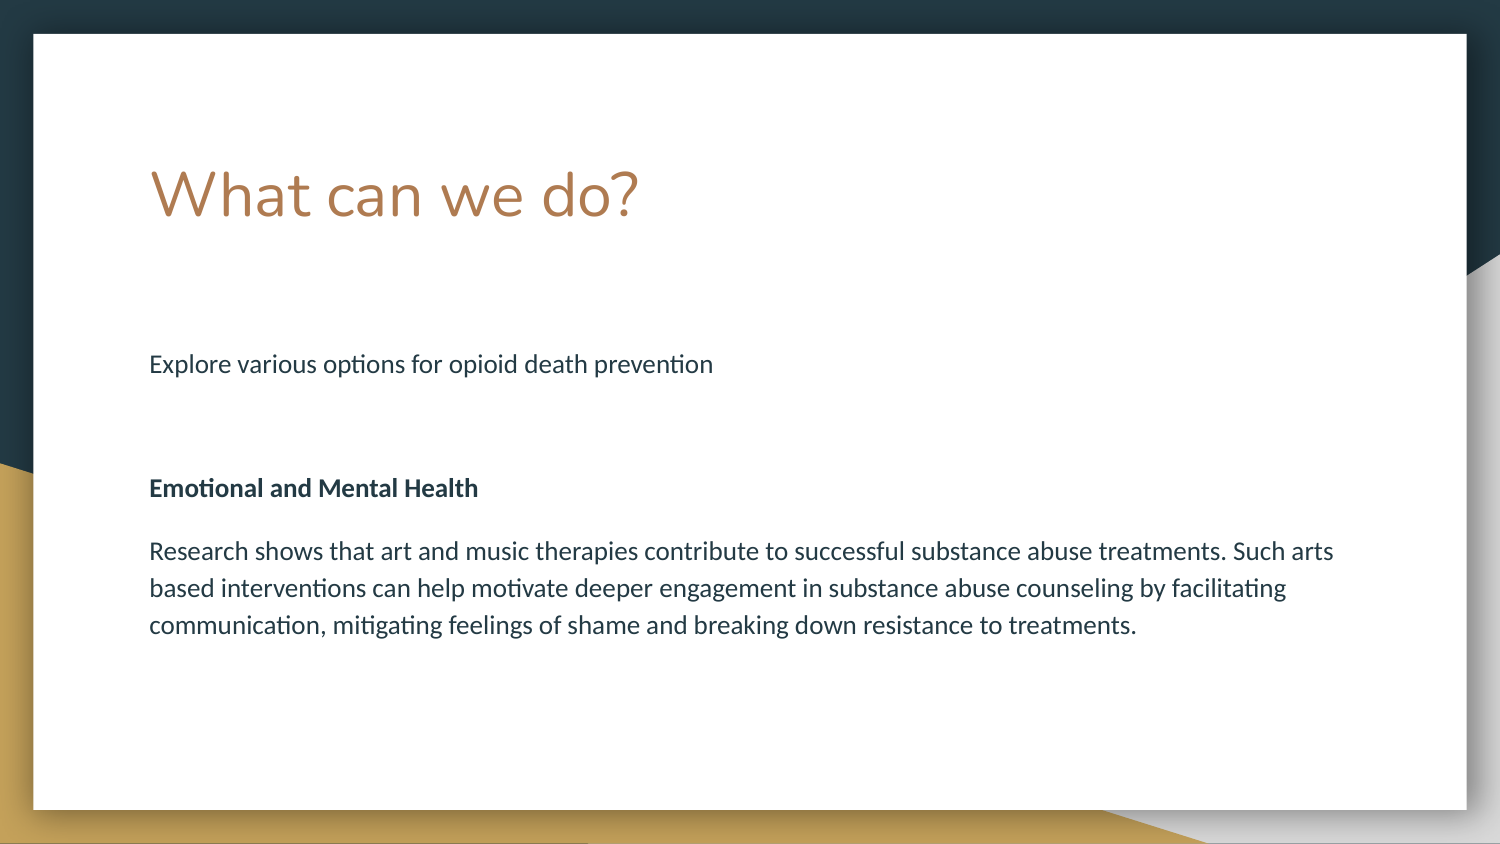

# What can we do?
Explore various options for opioid death prevention

Emotional and Mental Health
Research shows that art and music therapies contribute to successful substance abuse treatments. Such arts based interventions can help motivate deeper engagement in substance abuse counseling by facilitating communication, mitigating feelings of shame and breaking down resistance to treatments.